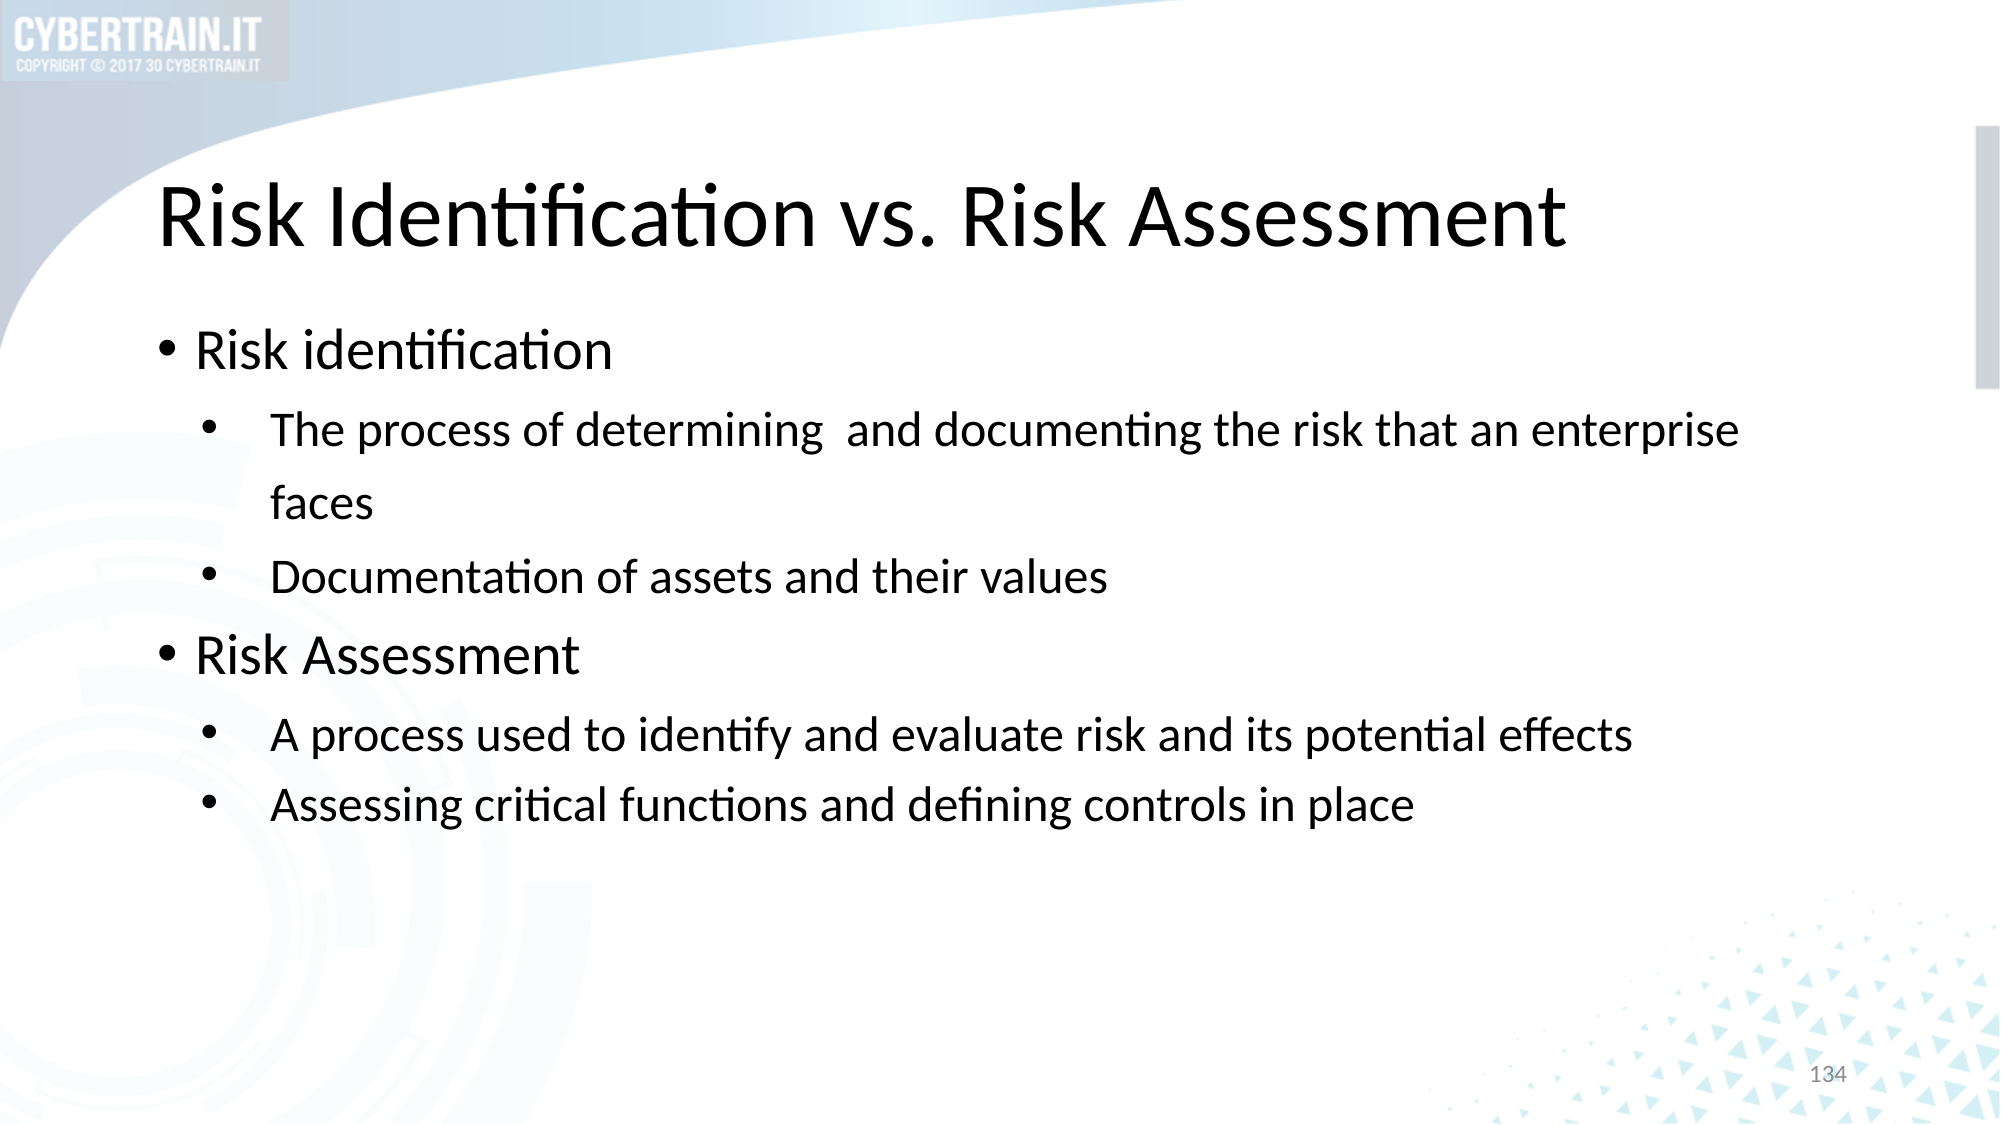

# Risk Identification vs. Risk Assessment
Risk identification
The process of determining  and documenting the risk that an enterprise faces
Documentation of assets and their values
Risk Assessment
A process used to identify and evaluate risk and its potential effects
Assessing critical functions and defining controls in place
134